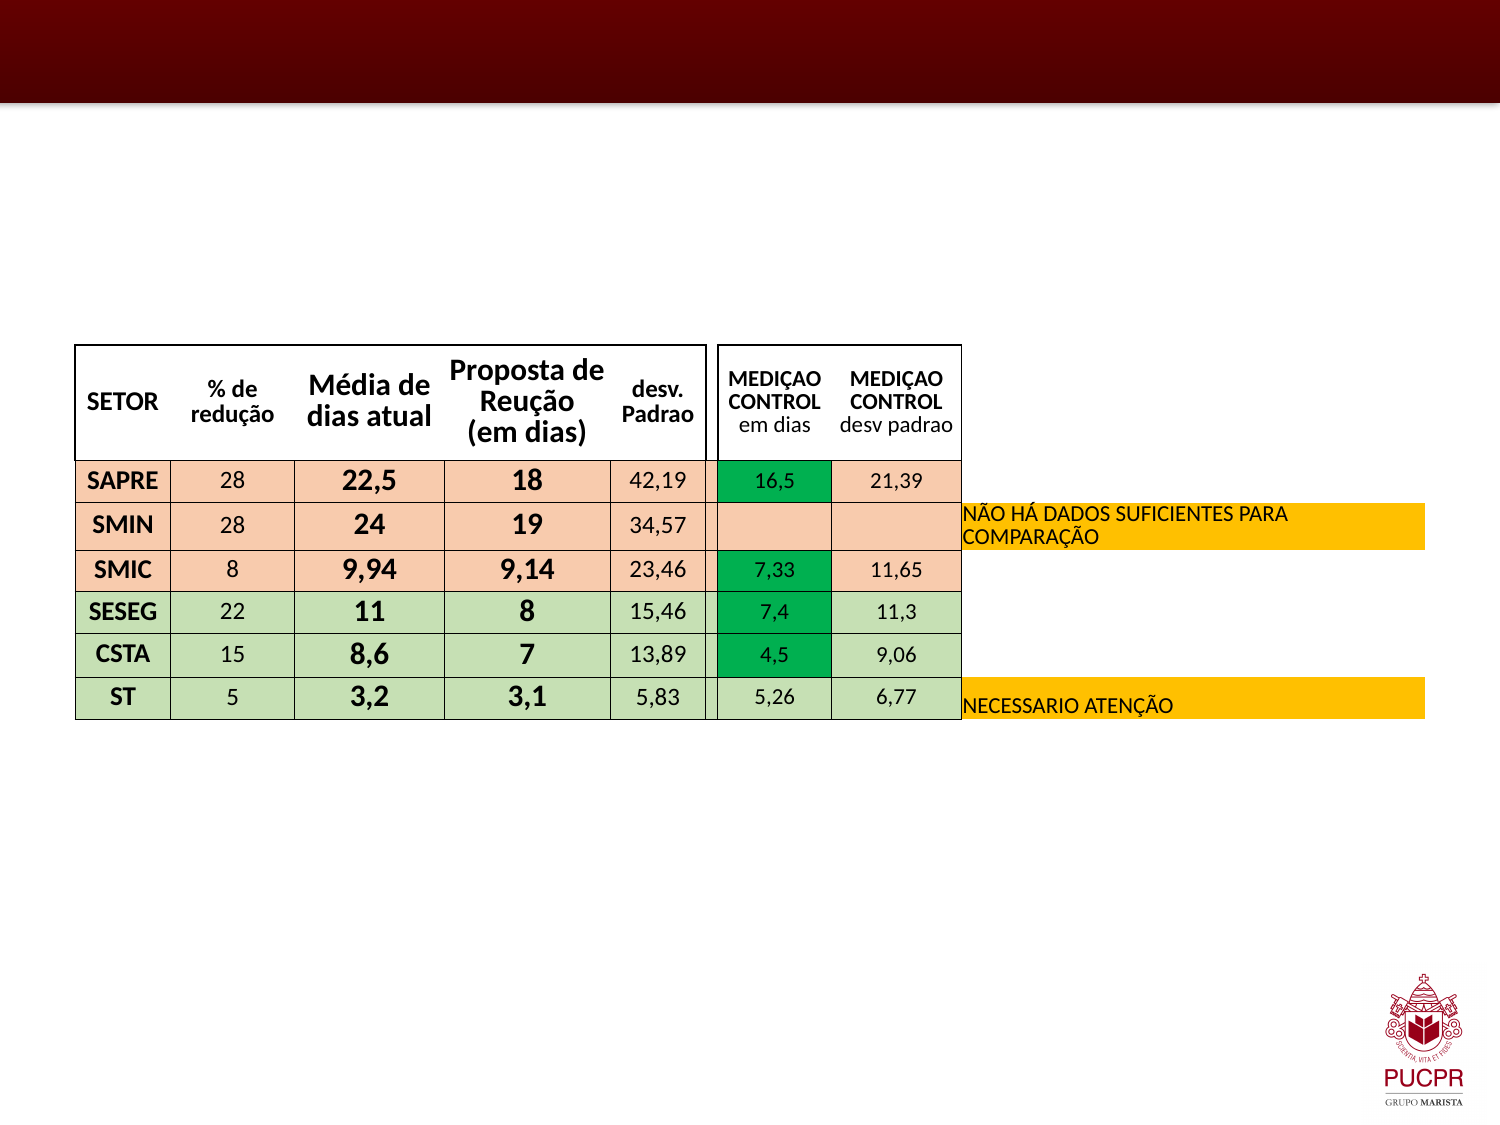

| SETOR | % de redução | Média de dias atual | Proposta de Reução (em dias) | desv. Padrao |  | MEDIÇAO CONTROL em dias | MEDIÇAO CONTROL desv padrao |  |
| --- | --- | --- | --- | --- | --- | --- | --- | --- |
| SAPRE | 28 | 22,5 | 18 | 42,19 |  | 16,5 | 21,39 |  |
| SMIN | 28 | 24 | 19 | 34,57 |  |  |  | NÃO HÁ DADOS SUFICIENTES PARA COMPARAÇÃO |
| SMIC | 8 | 9,94 | 9,14 | 23,46 |  | 7,33 | 11,65 |  |
| SESEG | 22 | 11 | 8 | 15,46 |  | 7,4 | 11,3 |  |
| CSTA | 15 | 8,6 | 7 | 13,89 |  | 4,5 | 9,06 |  |
| ST | 5 | 3,2 | 3,1 | 5,83 |  | 5,26 | 6,77 | NECESSARIO ATENÇÃO |